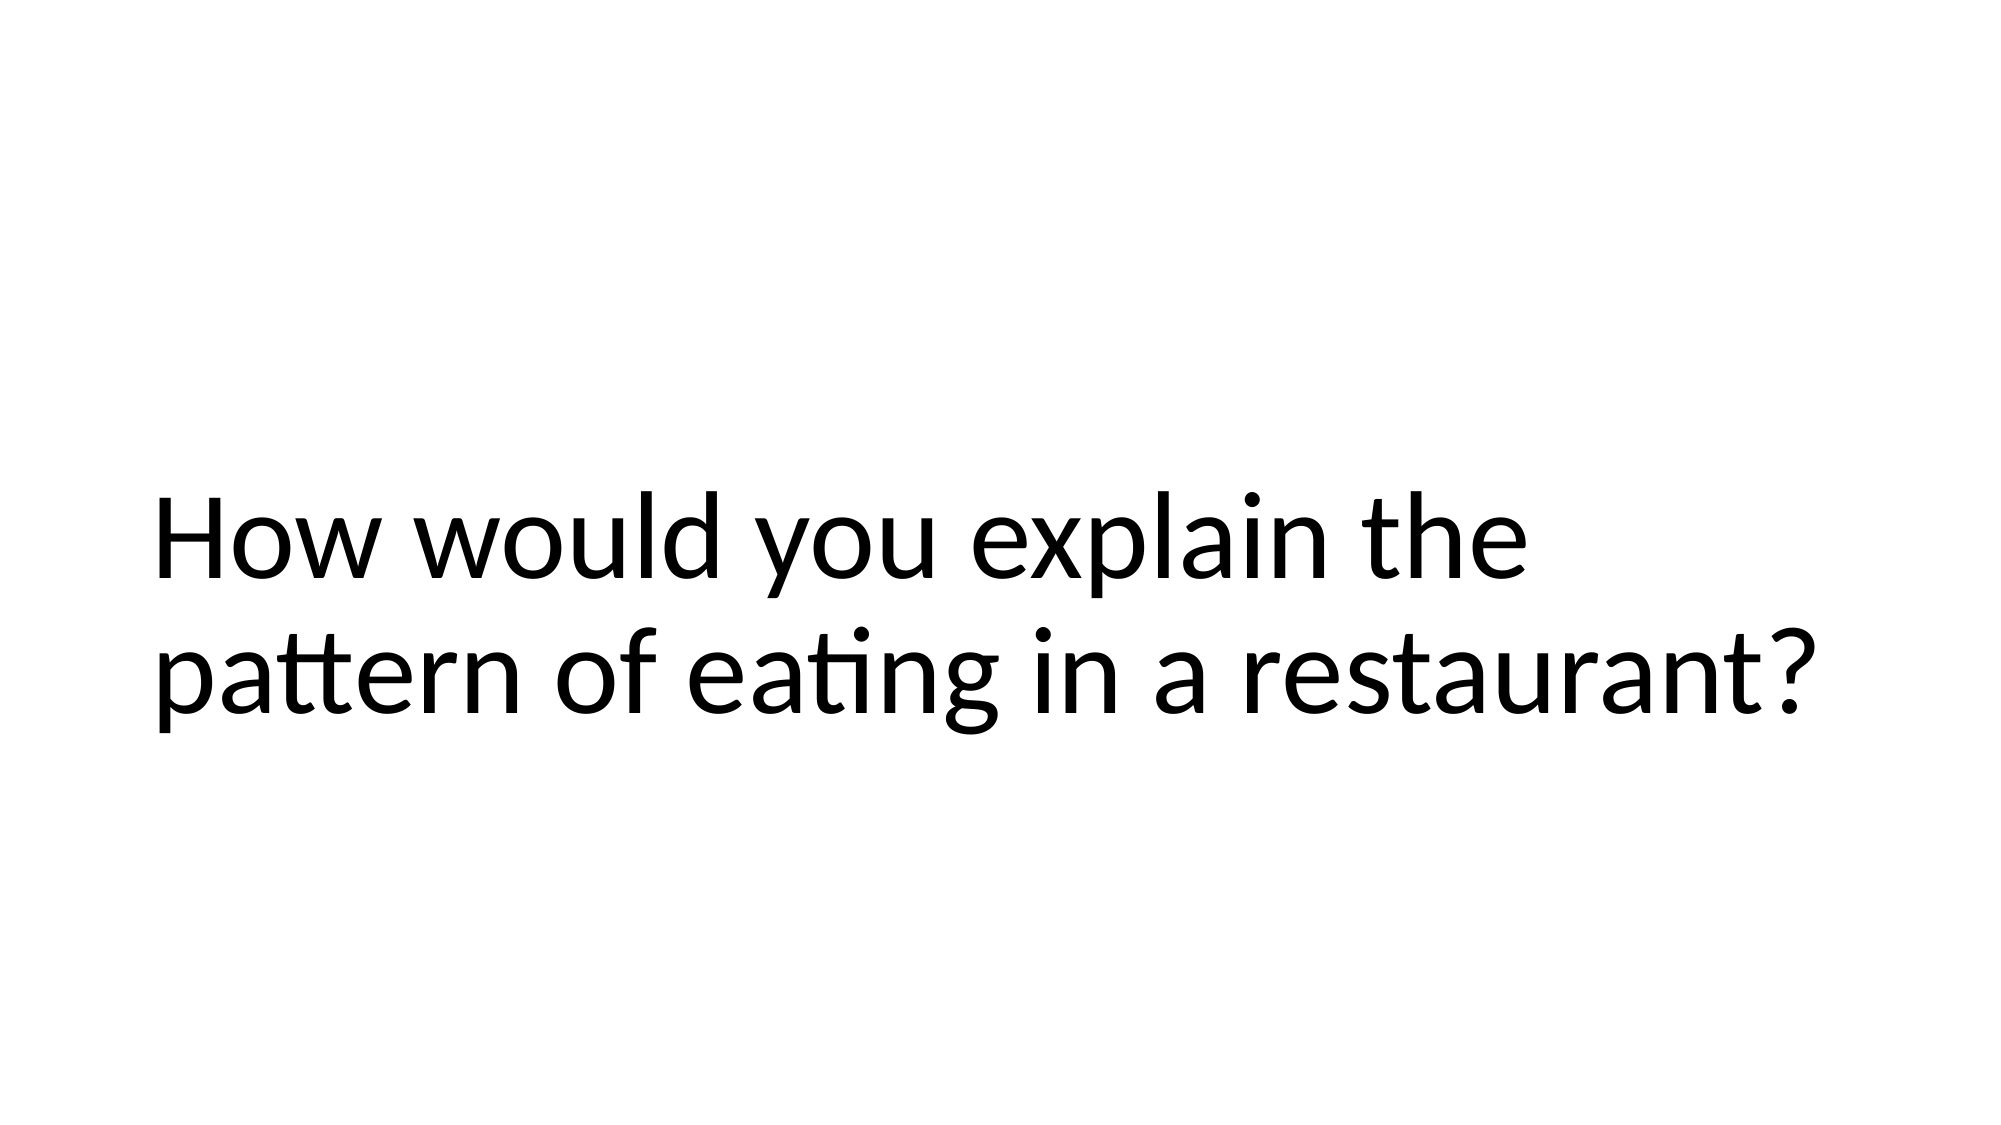

# How would you explain the pattern of eating in a restaurant?